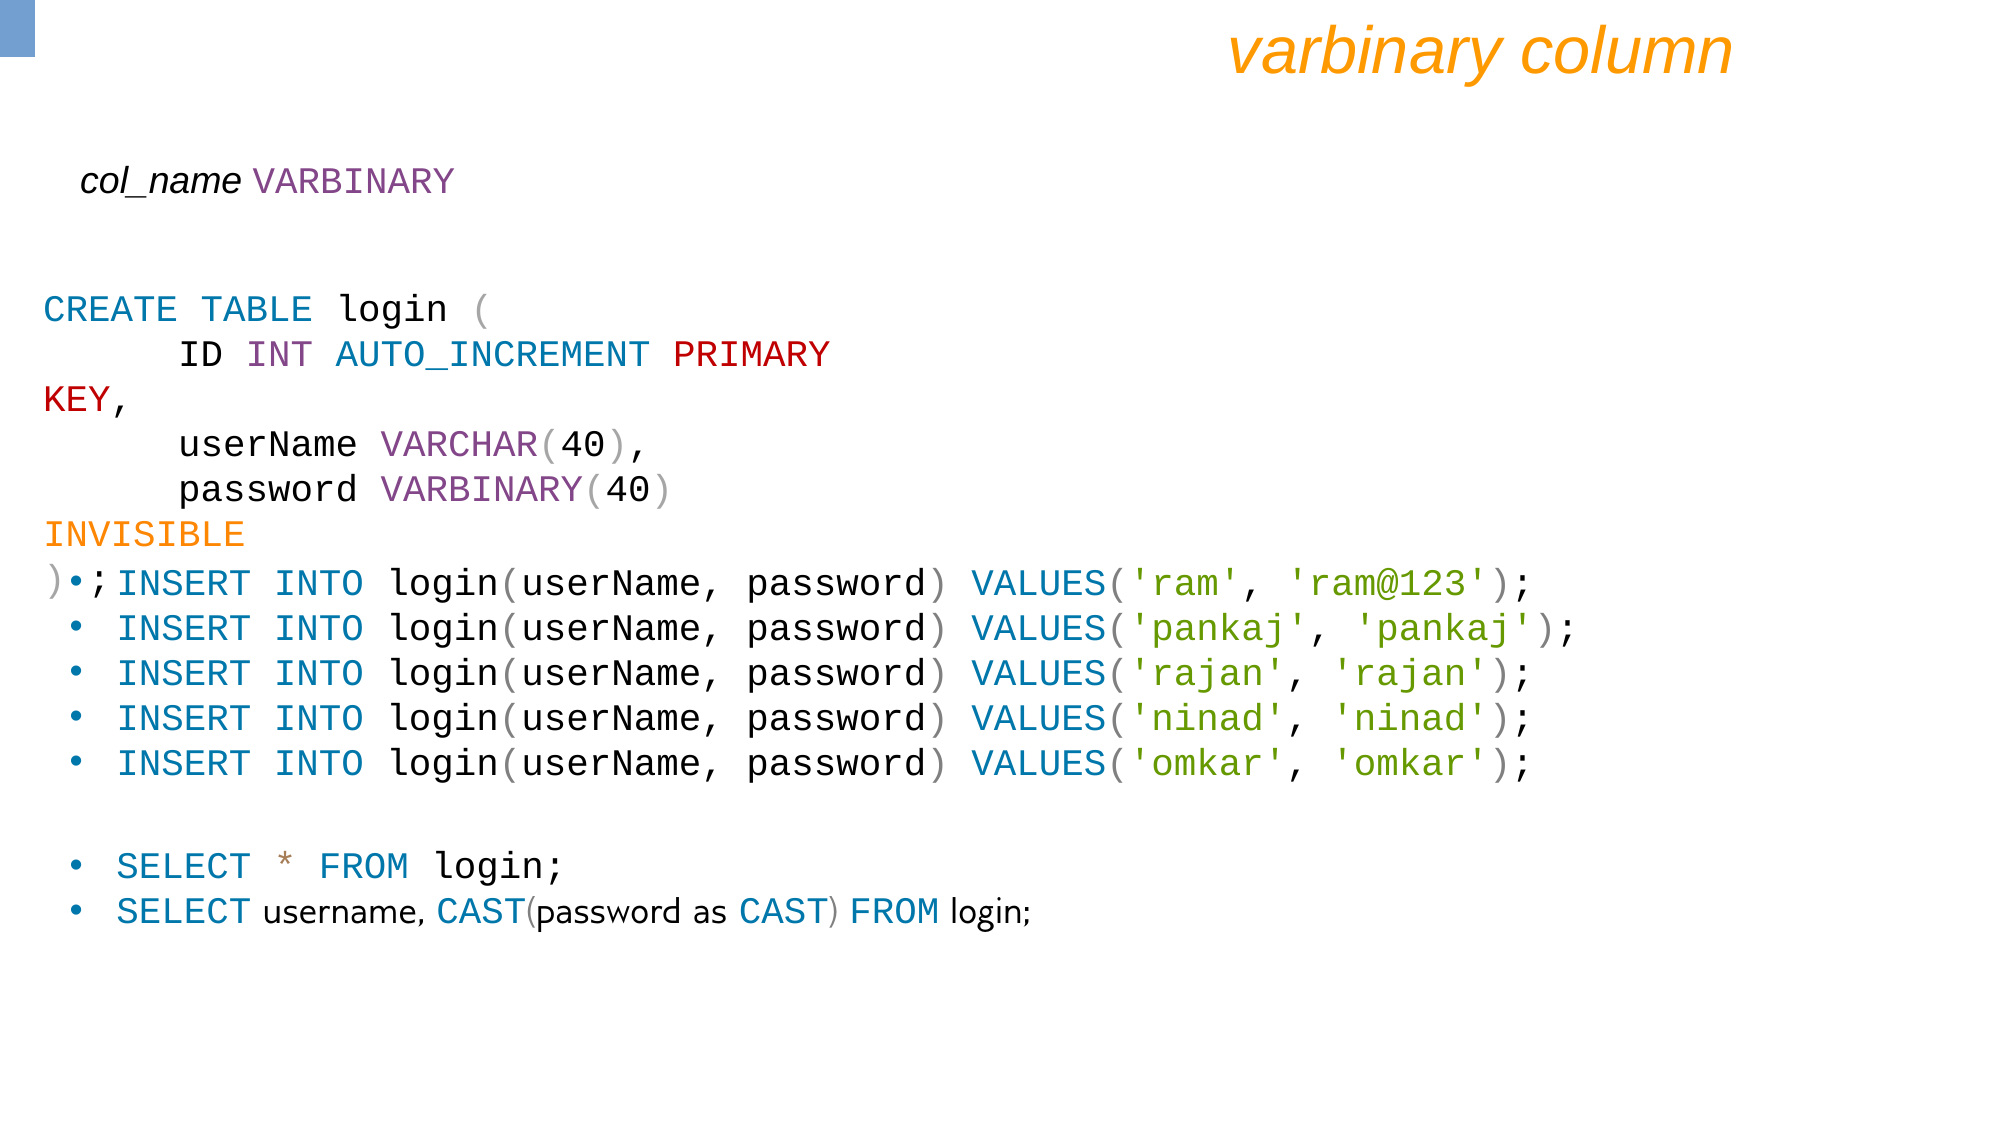

varbinary column
 col_name VARBINARY
CREATE TABLE login (
      ID INT AUTO_INCREMENT PRIMARY KEY,
      userName VARCHAR(40),
      password VARBINARY(40) INVISIBLE
) ;
INSERT INTO login(userName, password) VALUES('ram', 'ram@123');
INSERT INTO login(userName, password) VALUES('pankaj', 'pankaj');
INSERT INTO login(userName, password) VALUES('rajan', 'rajan');
INSERT INTO login(userName, password) VALUES('ninad', 'ninad');
INSERT INTO login(userName, password) VALUES('omkar', 'omkar');
SELECT * FROM login;
SELECT username, CAST(password as CAST) FROM login;